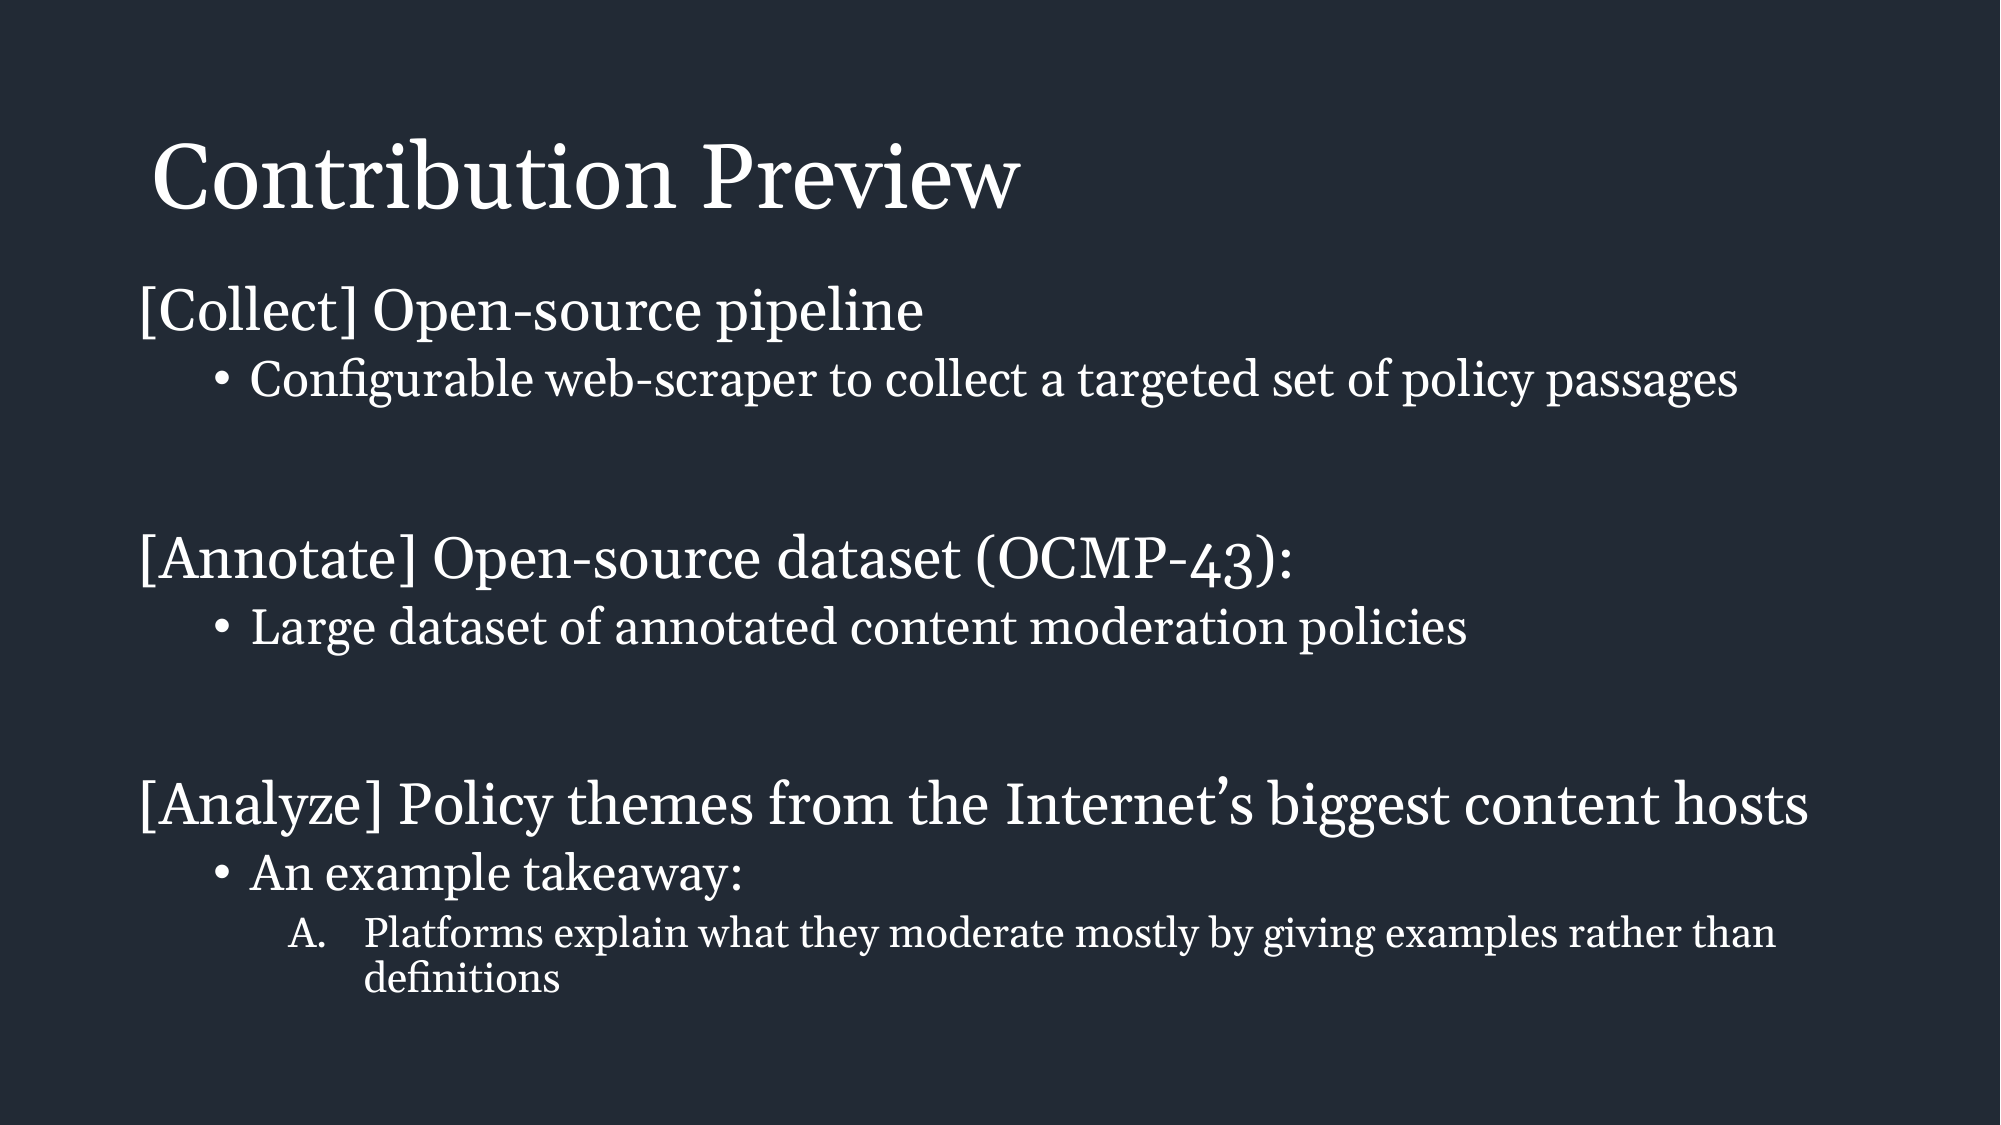

# Contribution Preview
[Collect] Open-source pipeline
Configurable web-scraper to collect a targeted set of policy passages

[Annotate] Open-source dataset (OCMP-43):
Large dataset of annotated content moderation policies

[Analyze] Policy themes from the Internet’s biggest content hosts
An example takeaway:
Platforms explain what they moderate mostly by giving examples rather than definitions